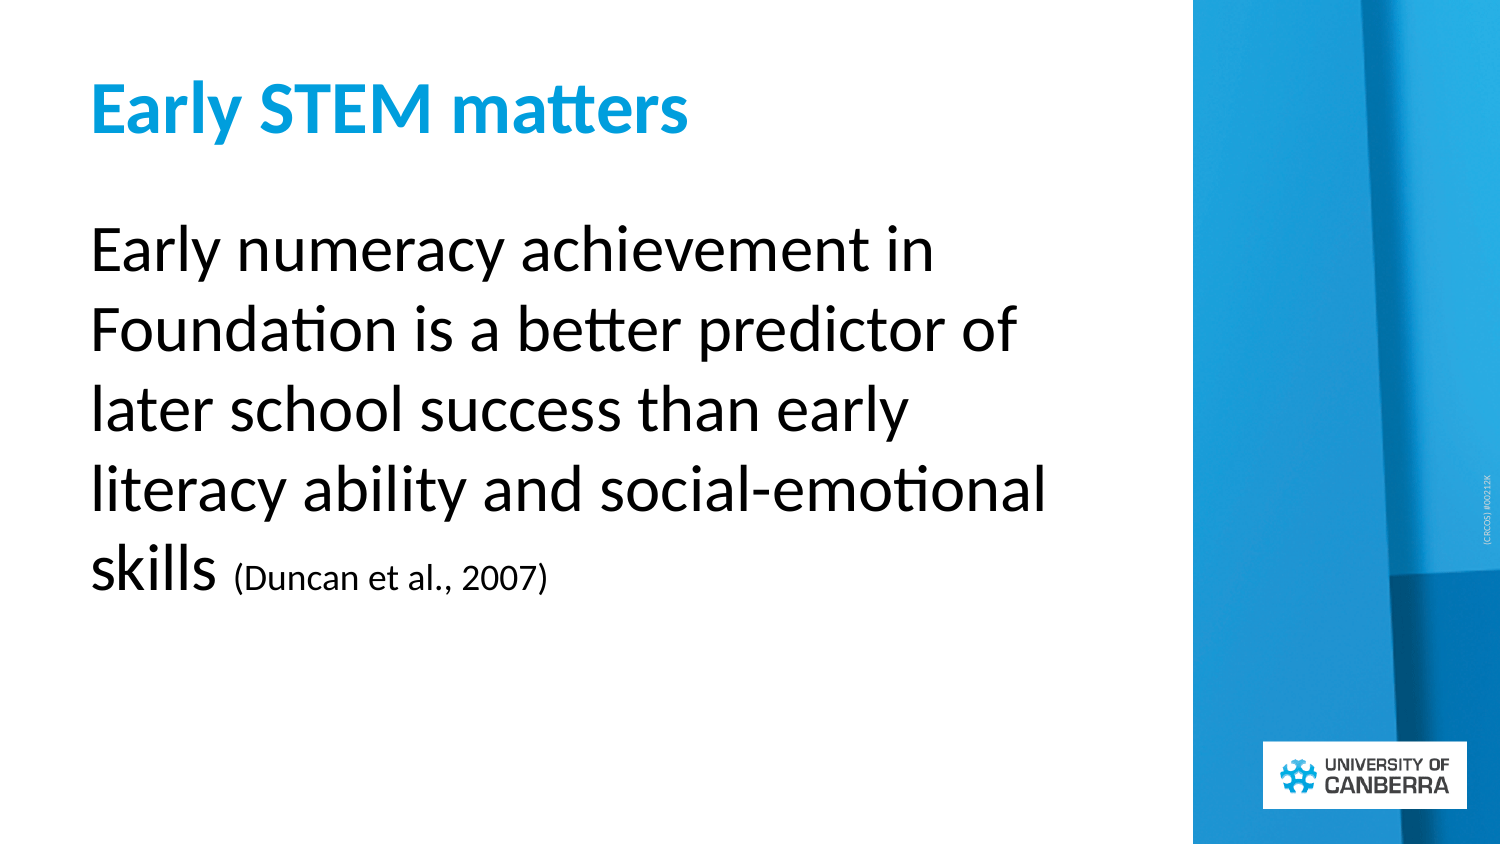

# Early STEM matters
Early numeracy achievement in Foundation is a better predictor of later school success than early literacy ability and social-emotional skills (Duncan et al., 2007)